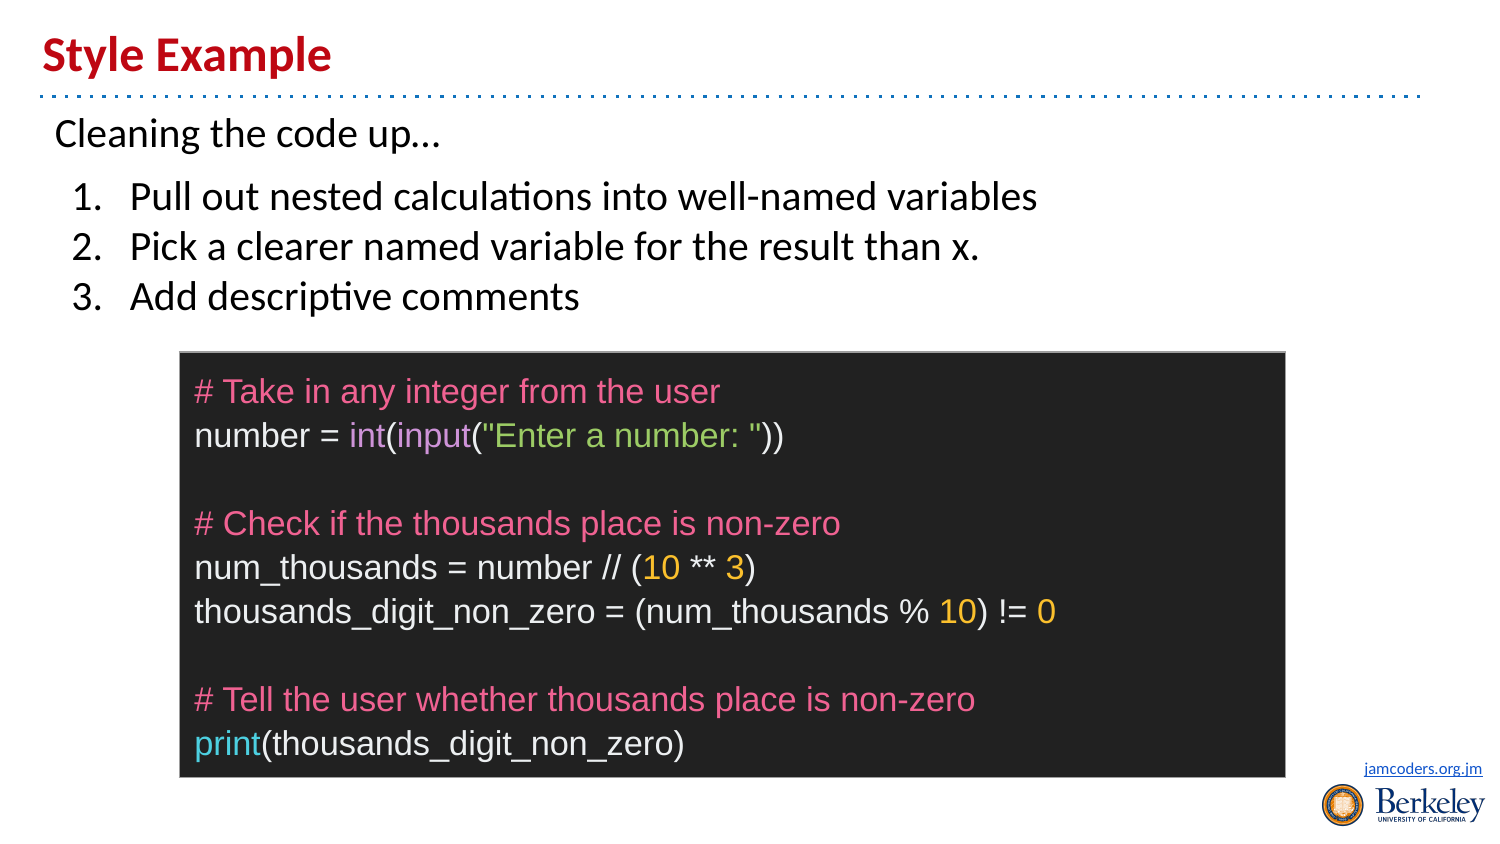

# Style Example
Cleaning the code up…
Pull out nested calculations into well-named variables
Pick a clearer named variable for the result than x.
Add descriptive comments

| # Take in any integer from the user number = int(input("Enter a number: ")) # Check if the thousands place is non-zero num\_thousands = number // (10 \*\* 3) thousands\_digit\_non\_zero = (num\_thousands % 10) != 0 # Tell the user whether thousands place is non-zero print(thousands\_digit\_non\_zero) |
| --- |